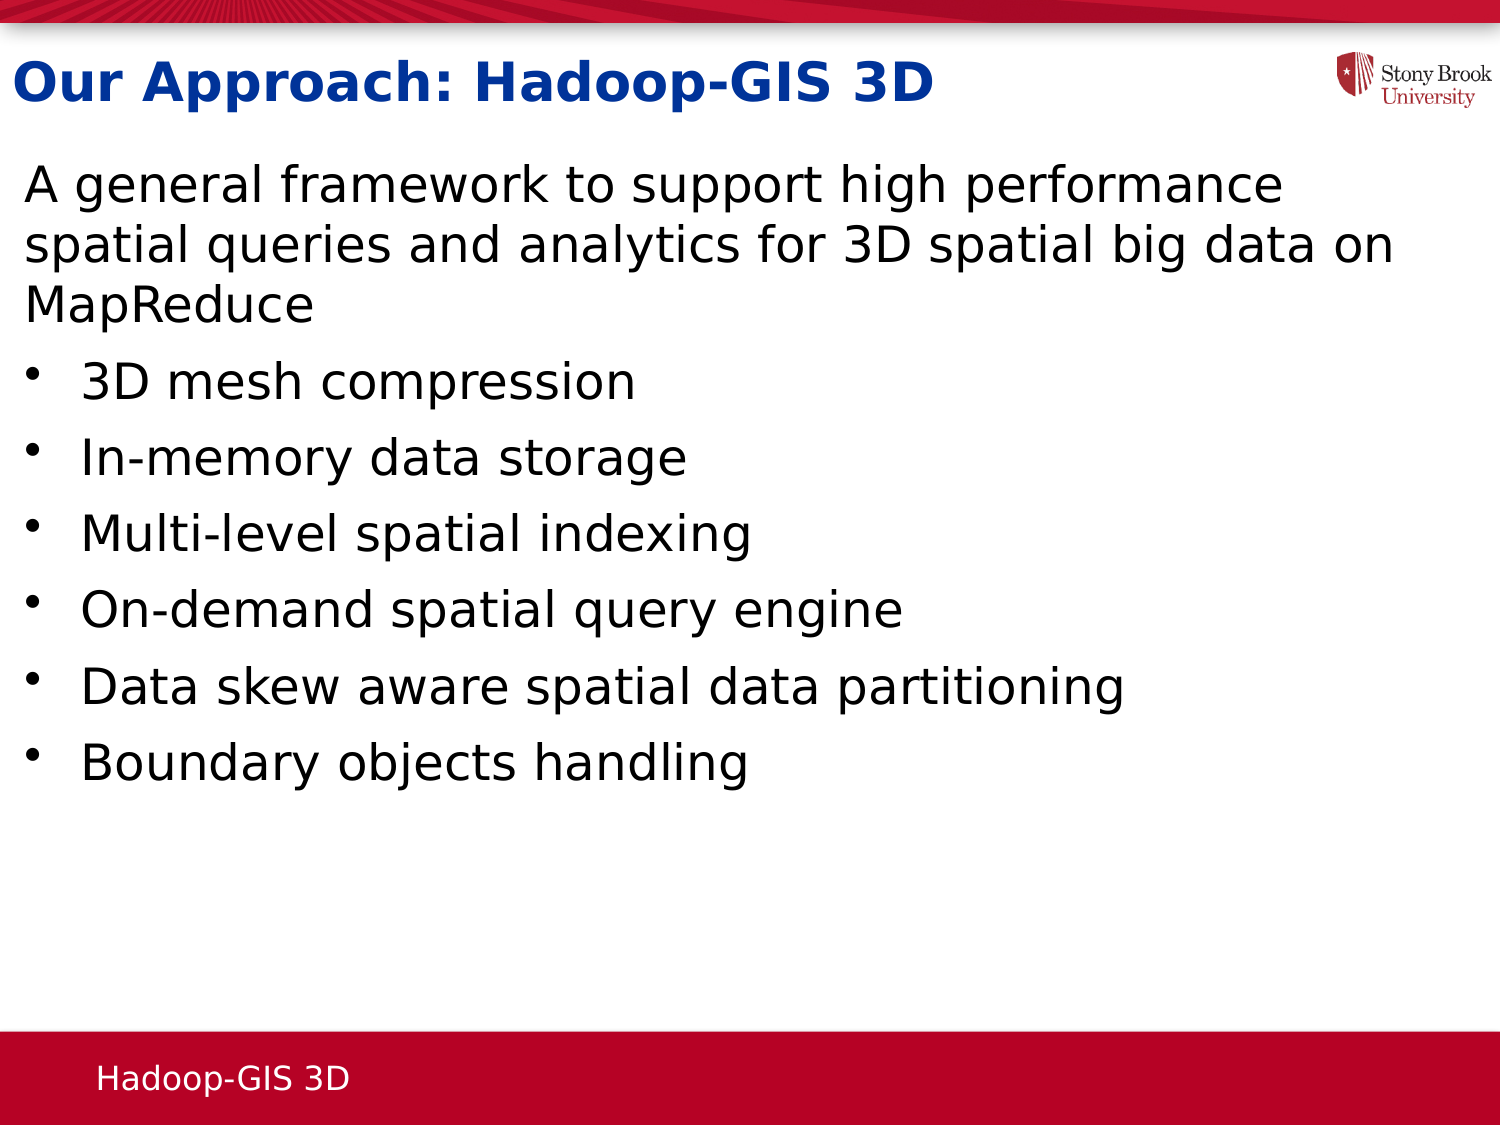

# Our Approach: Hadoop-GIS 3D
A general framework to support high performance spatial queries and analytics for 3D spatial big data on MapReduce
3D mesh compression
In-memory data storage
Multi-level spatial indexing
On-demand spatial query engine
Data skew aware spatial data partitioning
Boundary objects handling
Hadoop-GIS 3D